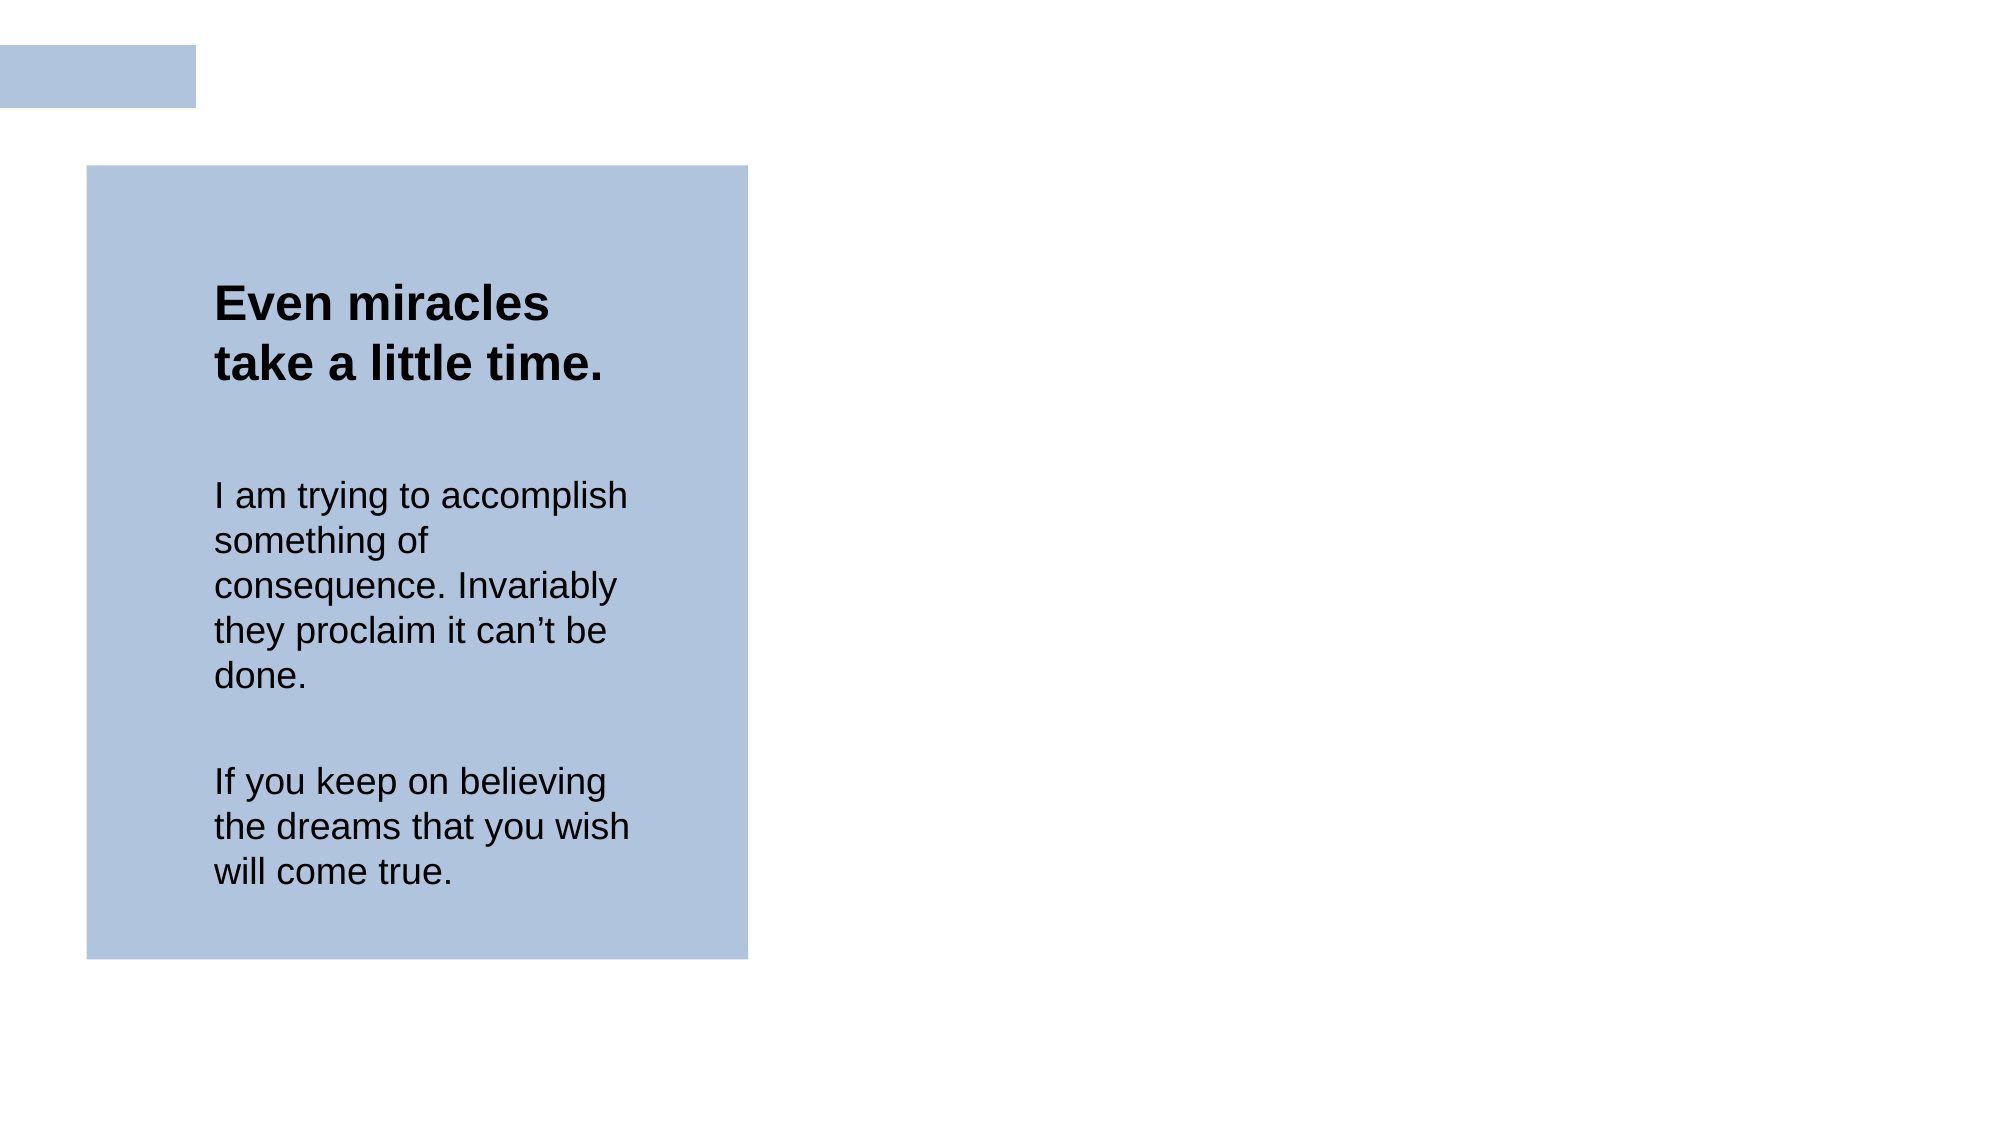

Even miracles take a little time.
I am trying to accomplish something of consequence. Invariably they proclaim it can’t be done.
If you keep on believing the dreams that you wish will come true.